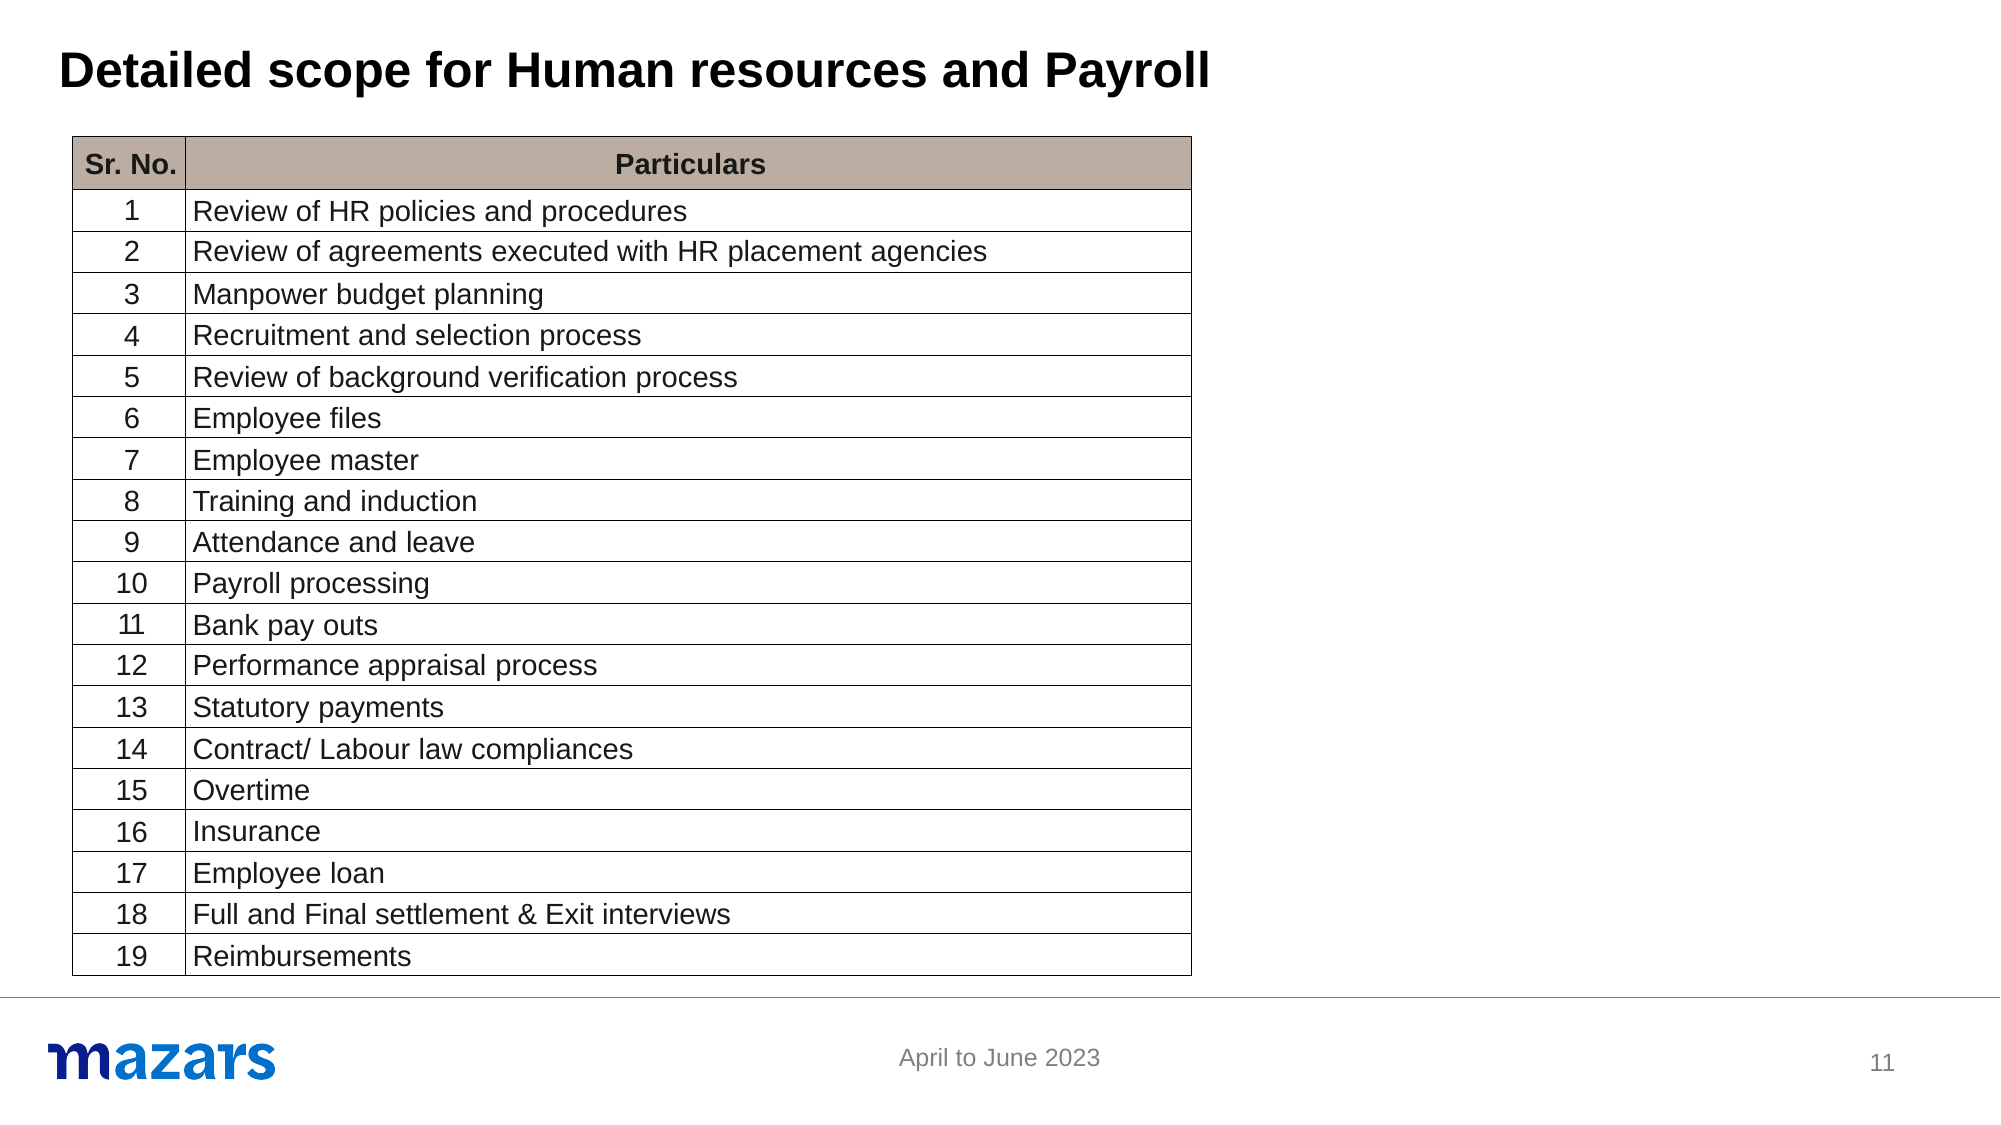

Detailed scope for Human resources and Payroll

11
| Sr. No. | Particulars |
| --- | --- |
| 1 | Review of HR policies and procedures |
| 2 | Review of agreements executed with HR placement agencies |
| 3 | Manpower budget planning |
| 4 | Recruitment and selection process |
| 5 | Review of background verification process |
| 6 | Employee files |
| 7 | Employee master |
| 8 | Training and induction |
| 9 | Attendance and leave |
| 10 | Payroll processing |
| 11 | Bank pay outs |
| 12 | Performance appraisal process |
| 13 | Statutory payments |
| 14 | Contract/ Labour law compliances |
| 15 | Overtime |
| 16 | Insurance |
| 17 | Employee loan |
| 18 | Full and Final settlement & Exit interviews |
| 19 | Reimbursements |

April to June 2023
11